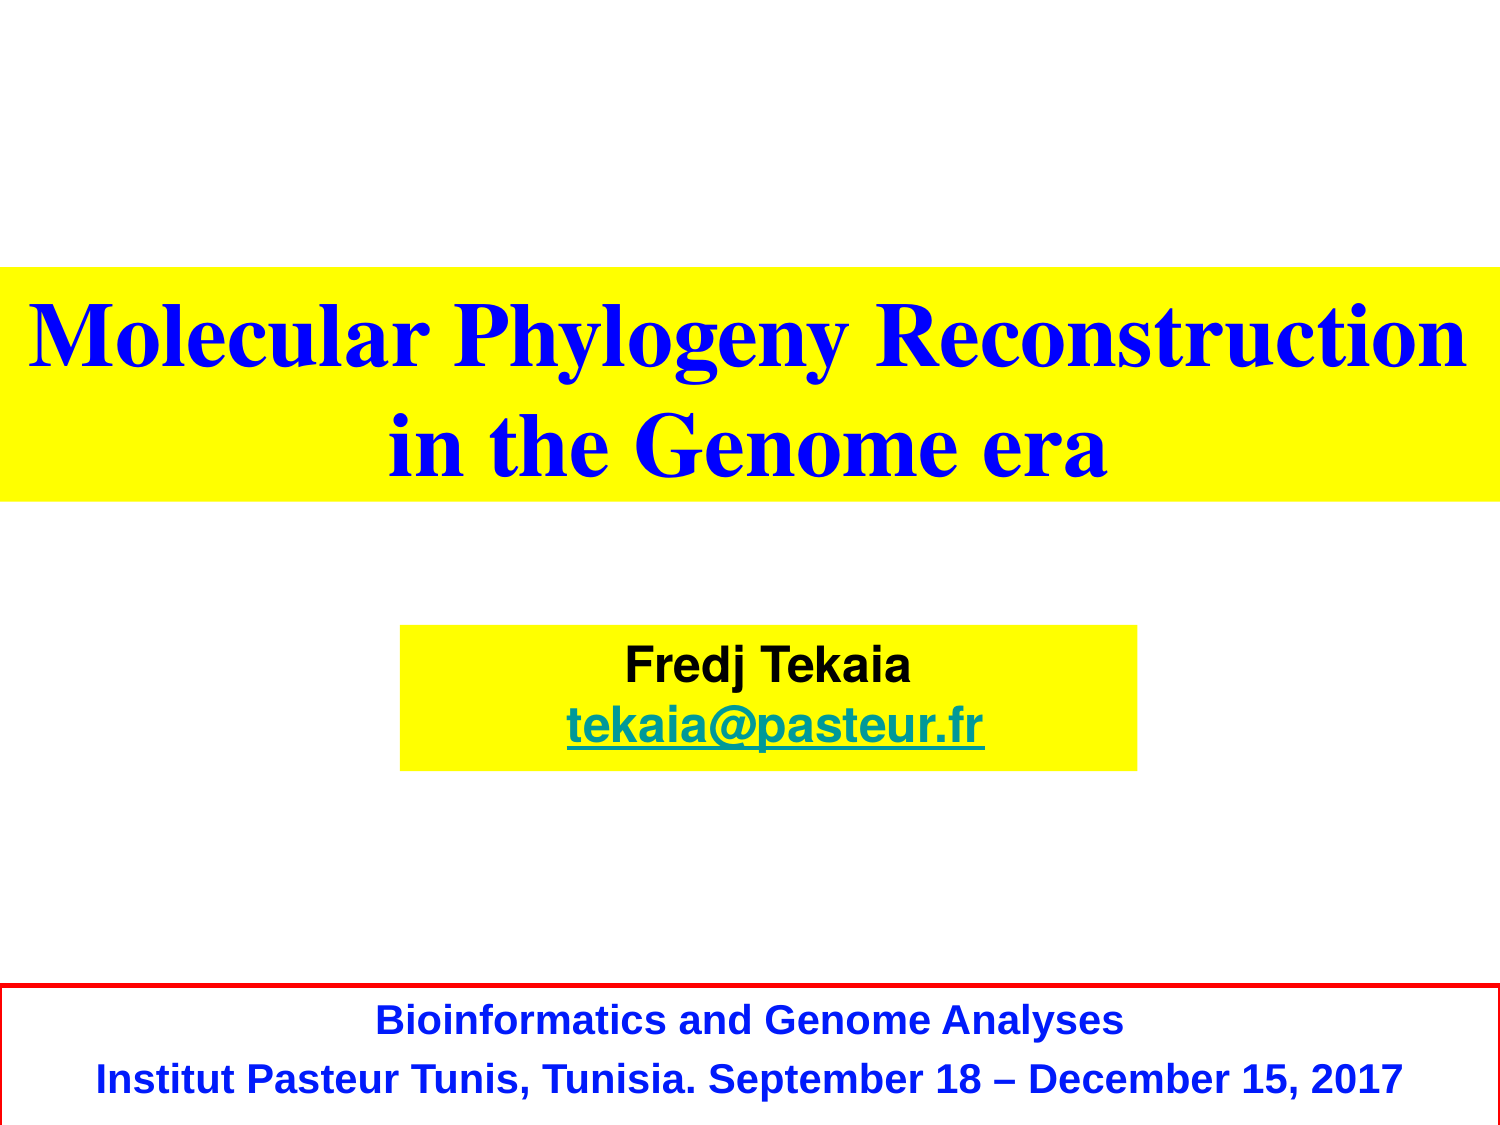

Molecular Phylogeny Reconstruction in the Genome era
Fredj Tekaia
 tekaia@pasteur.fr
Bioinformatics and Genome Analyses
Institut Pasteur Tunis, Tunisia. September 18 – December 15, 2017